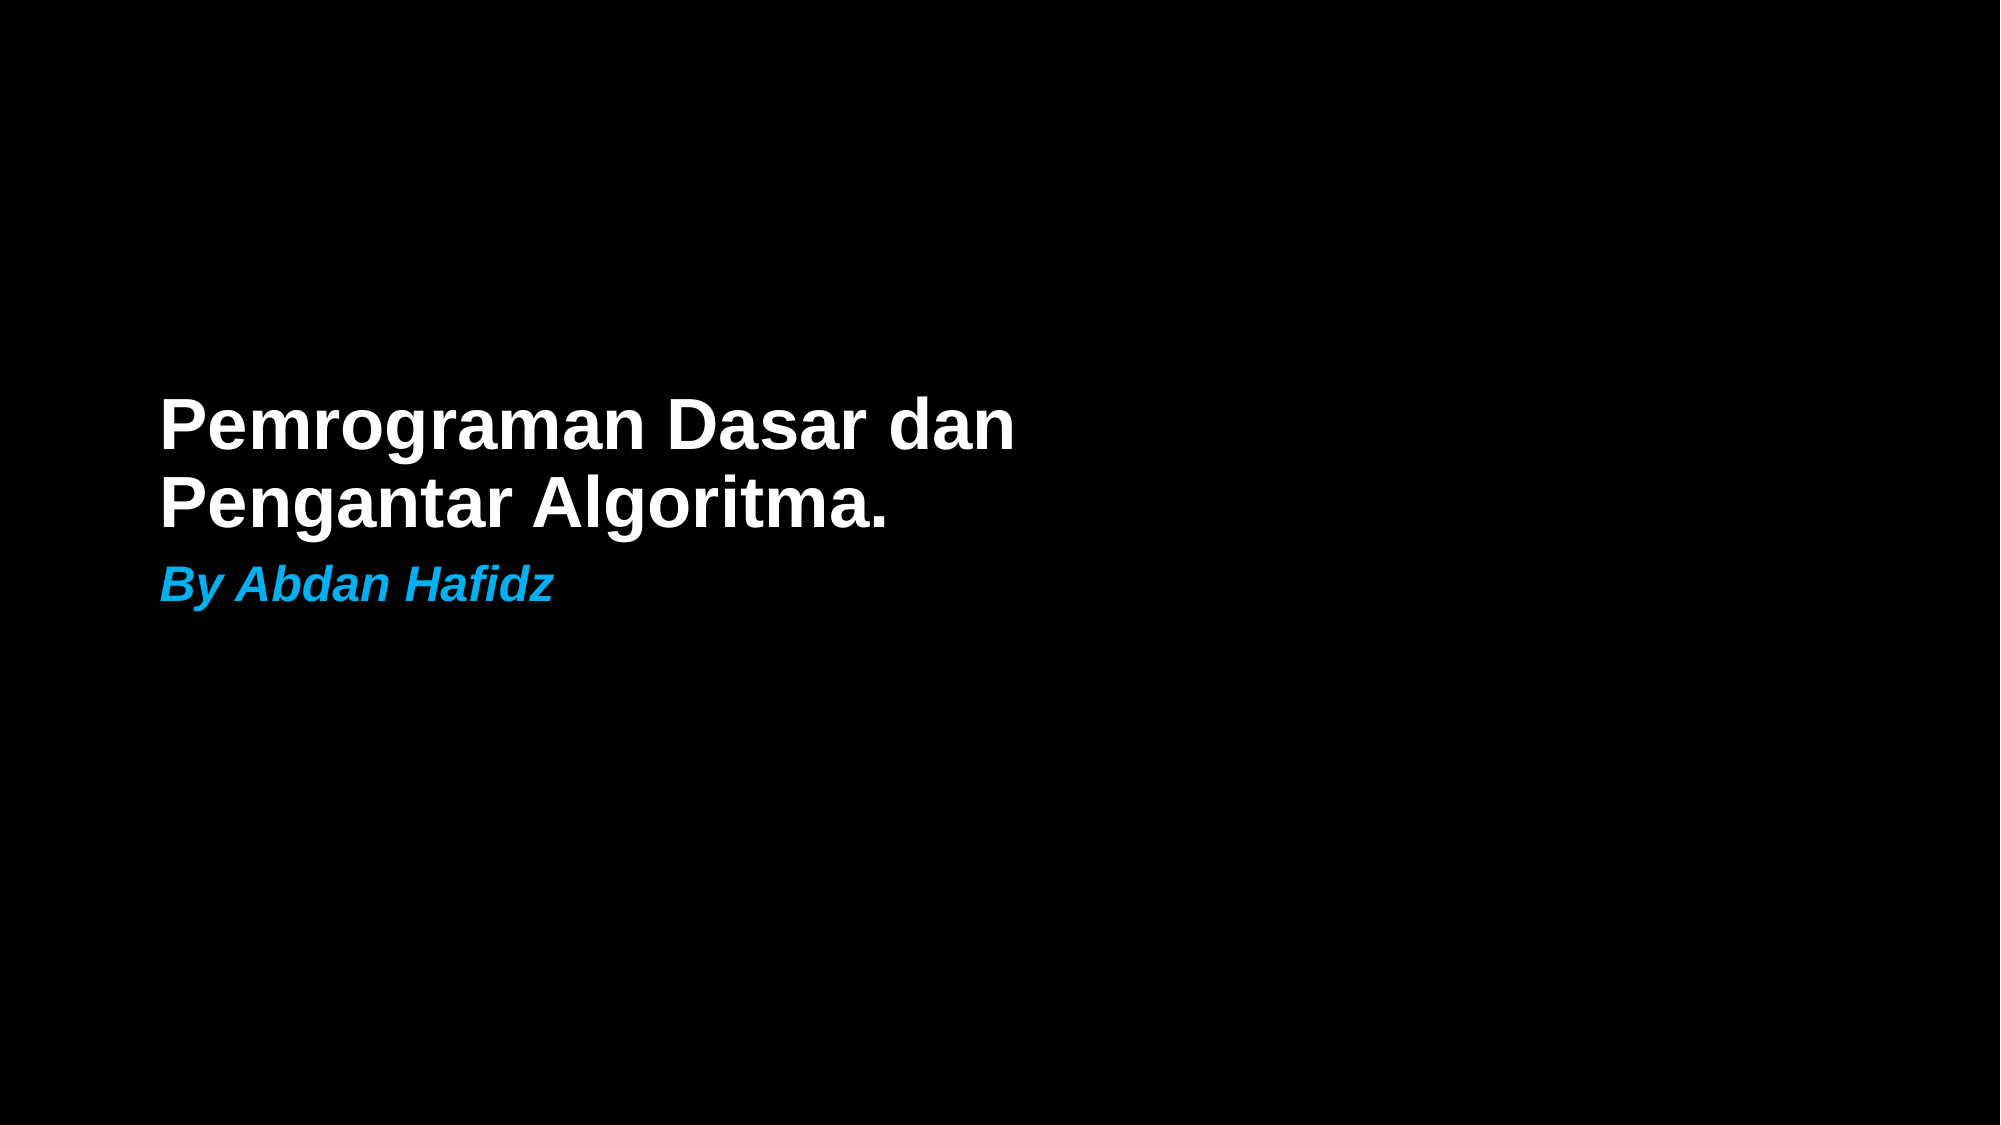

# Pemrograman Dasar dan Pengantar Algoritma.
By Abdan Hafidz